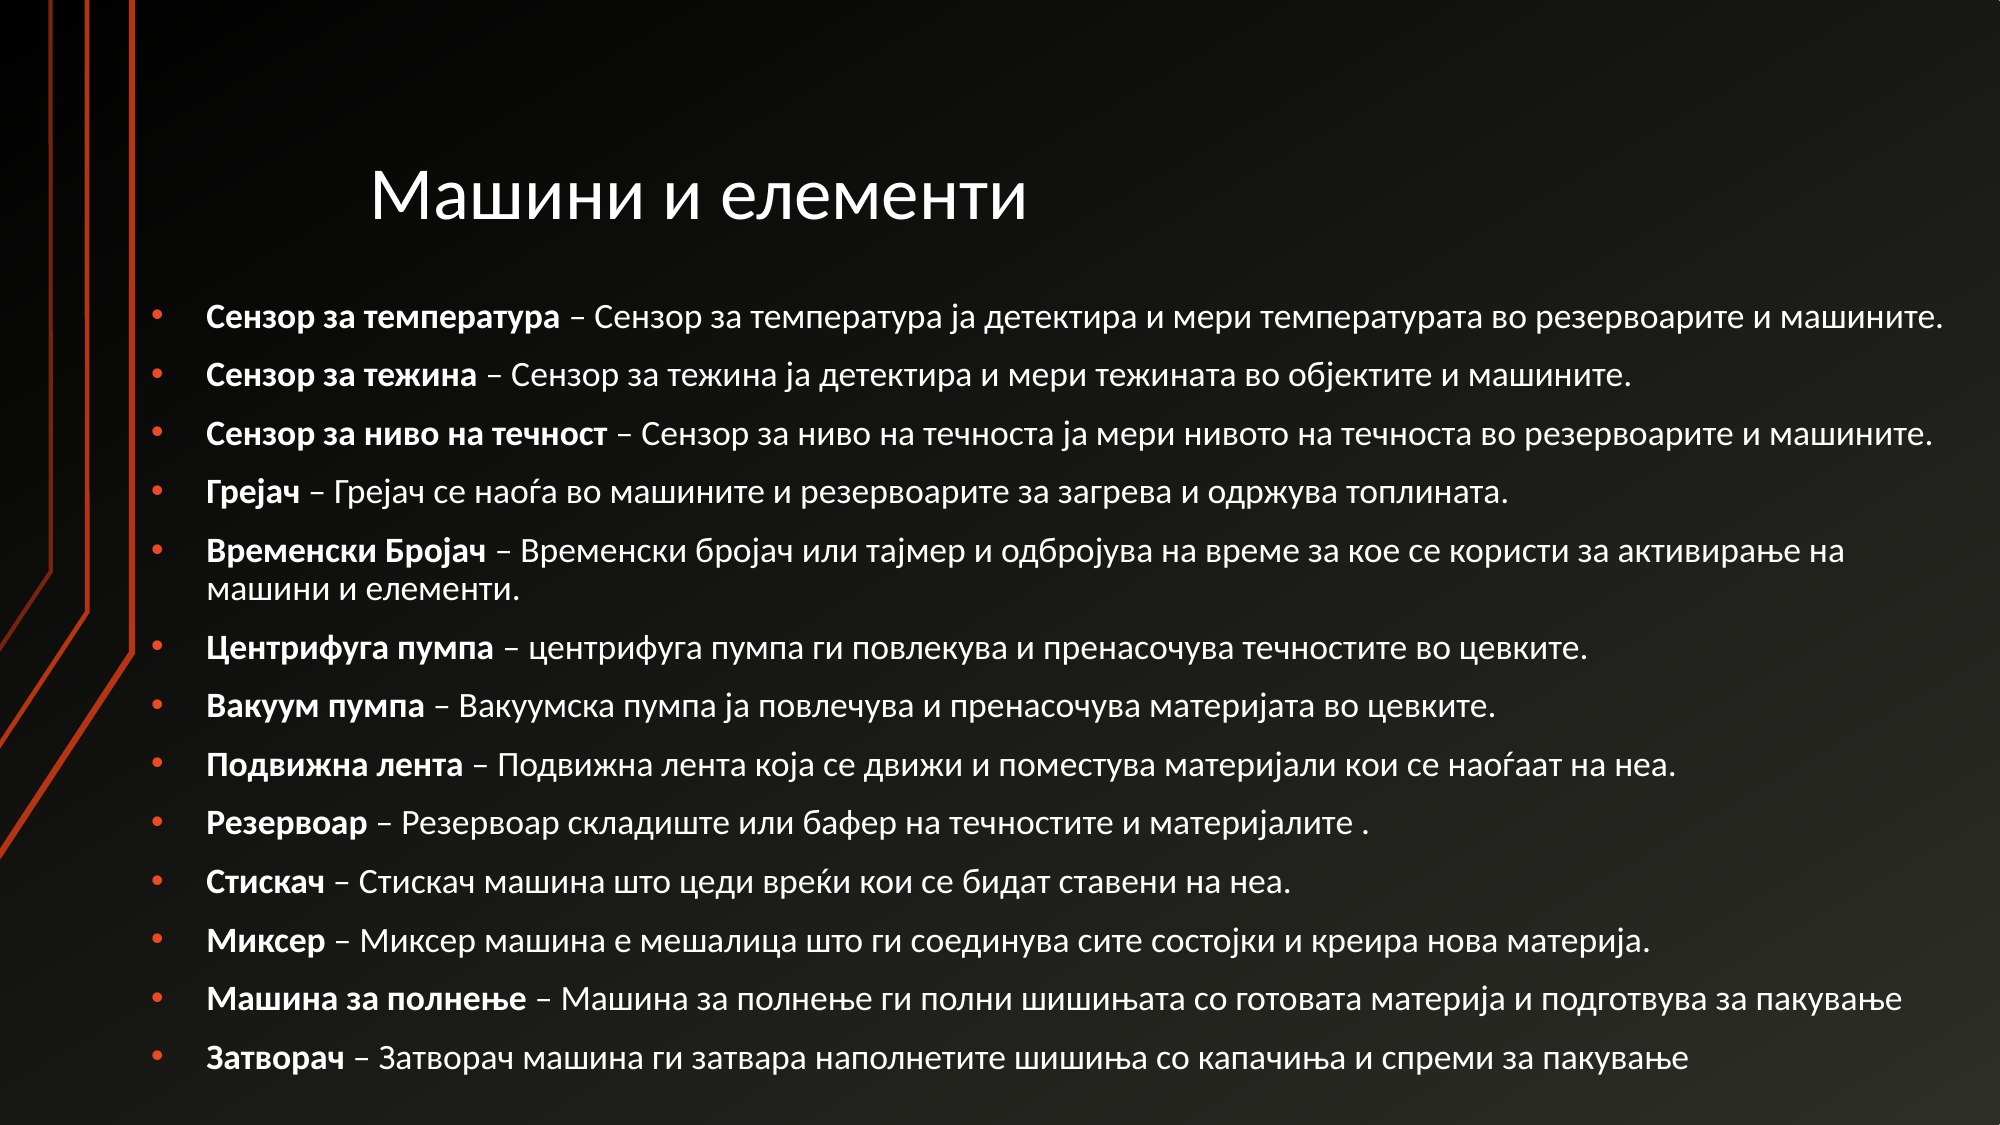

# Машини и елементи
Сензор за температура – Сензор за температура ја детектира и мери температурата во резервоарите и машините.
Сензор за тежина – Сензор за тежина ја детектира и мери тежината во објектите и машините.
Сензор за ниво на течност – Сензор за ниво на течноста ја мери нивото на течноста во резервоарите и машините.
Грејач – Грејач се наоѓа во машините и резервоарите за загрева и одржува топлината.
Временски Бројач – Временски бројач или тајмер и одбројува на време за кое се користи за активирање на машини и елементи.
Центрифуга пумпа – центрифуга пумпа ги повлекува и пренасочува течностите во цевките.
Вакуум пумпа – Вакуумска пумпа ја повлечува и пренасочува материјата во цевките.
Подвижна лента – Подвижна лента која се движи и поместува материјали кои се наоѓаат на неа.
Резервоар – Резервоар складиште или бафер на течностите и материјалите .
Стискач – Стискач машина што цеди вреќи кои се бидат ставени на неа.
Миксер – Миксер машина е мешалица што ги соединува сите состојки и креира нова материја.
Машина за полнење – Машина за полнење ги полни шишињата со готовата материја и подготвува за пакување
Затворач – Затворач машина ги затвара наполнетите шишиња со капачиња и спреми за пакување